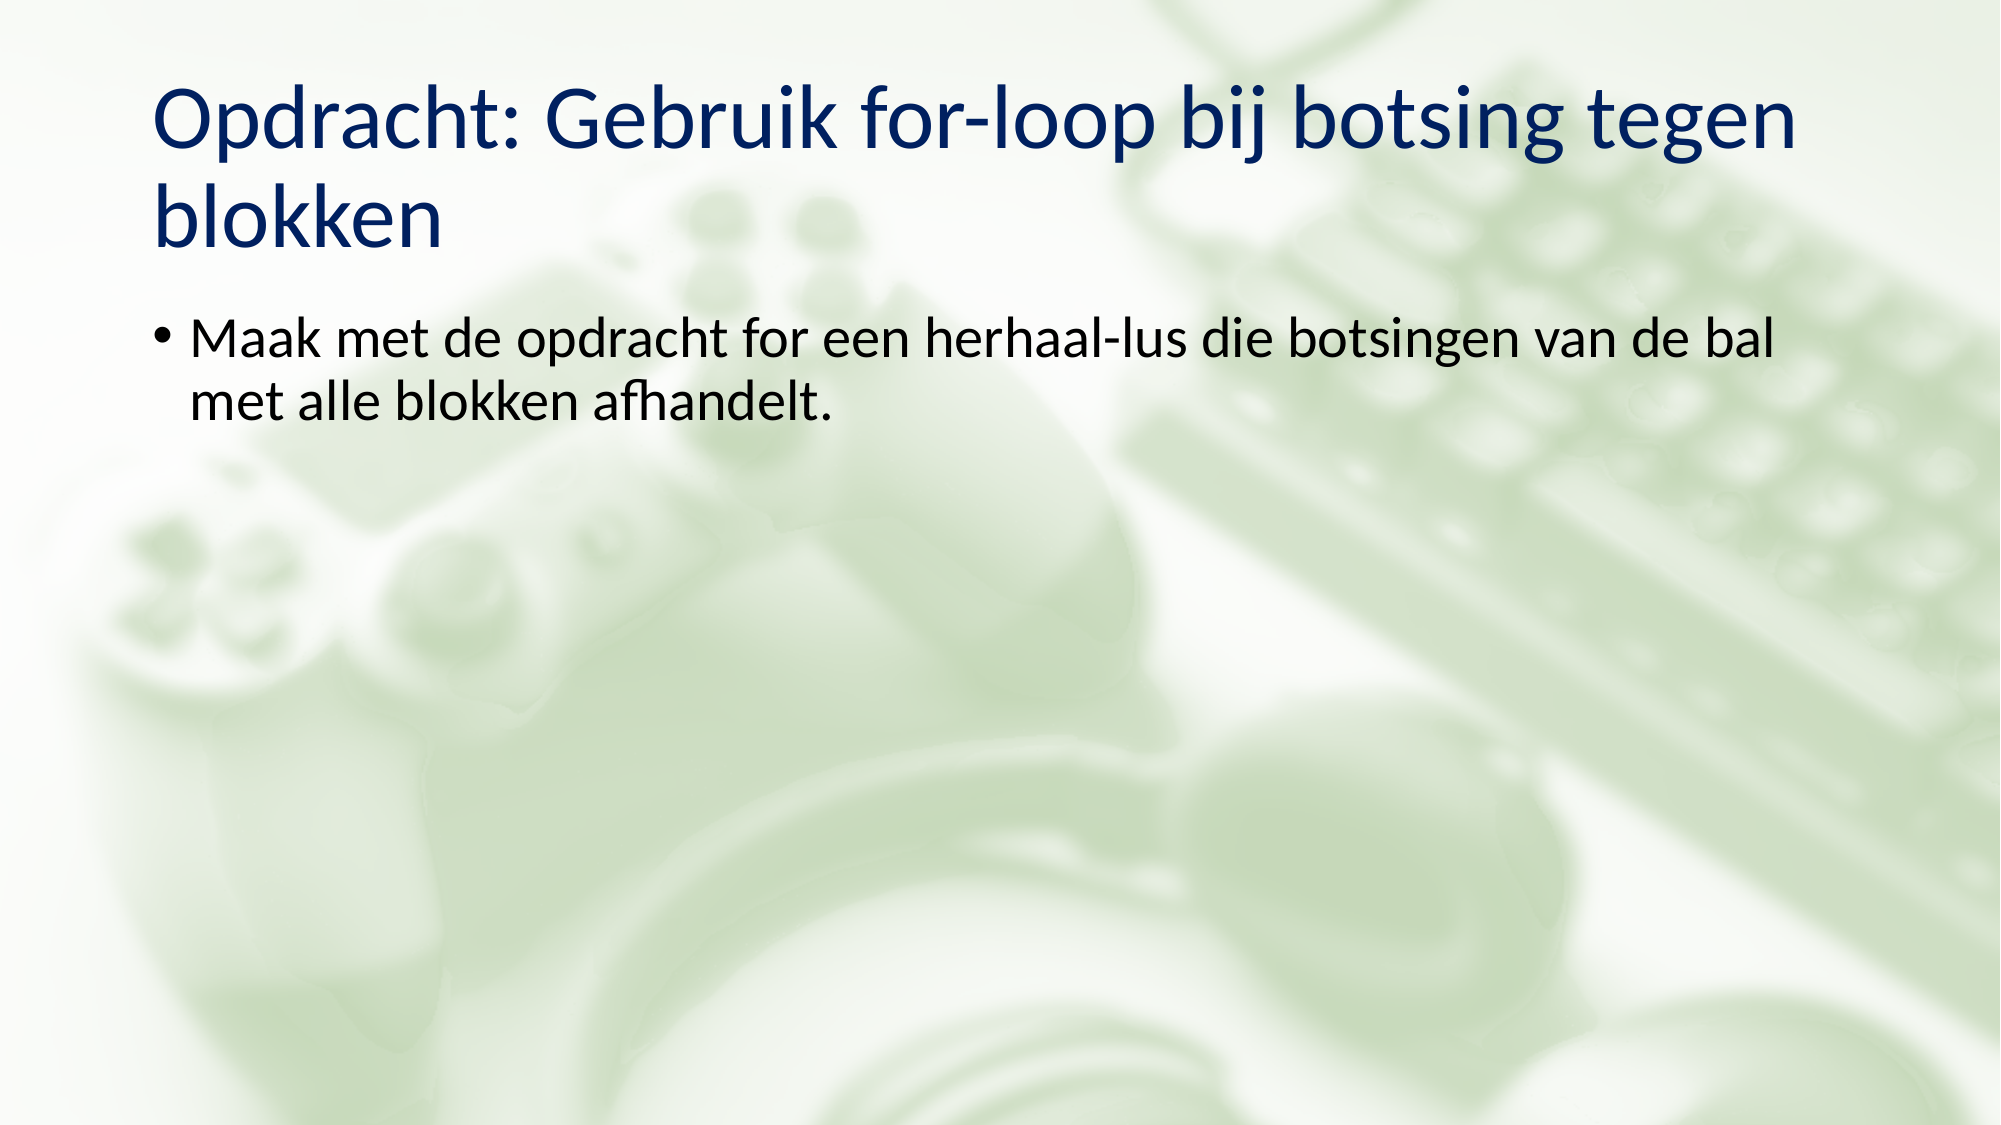

# Opdracht: Gebruik for-loop bij botsing tegen blokken
Maak met de opdracht for een herhaal-lus die botsingen van de bal met alle blokken afhandelt.